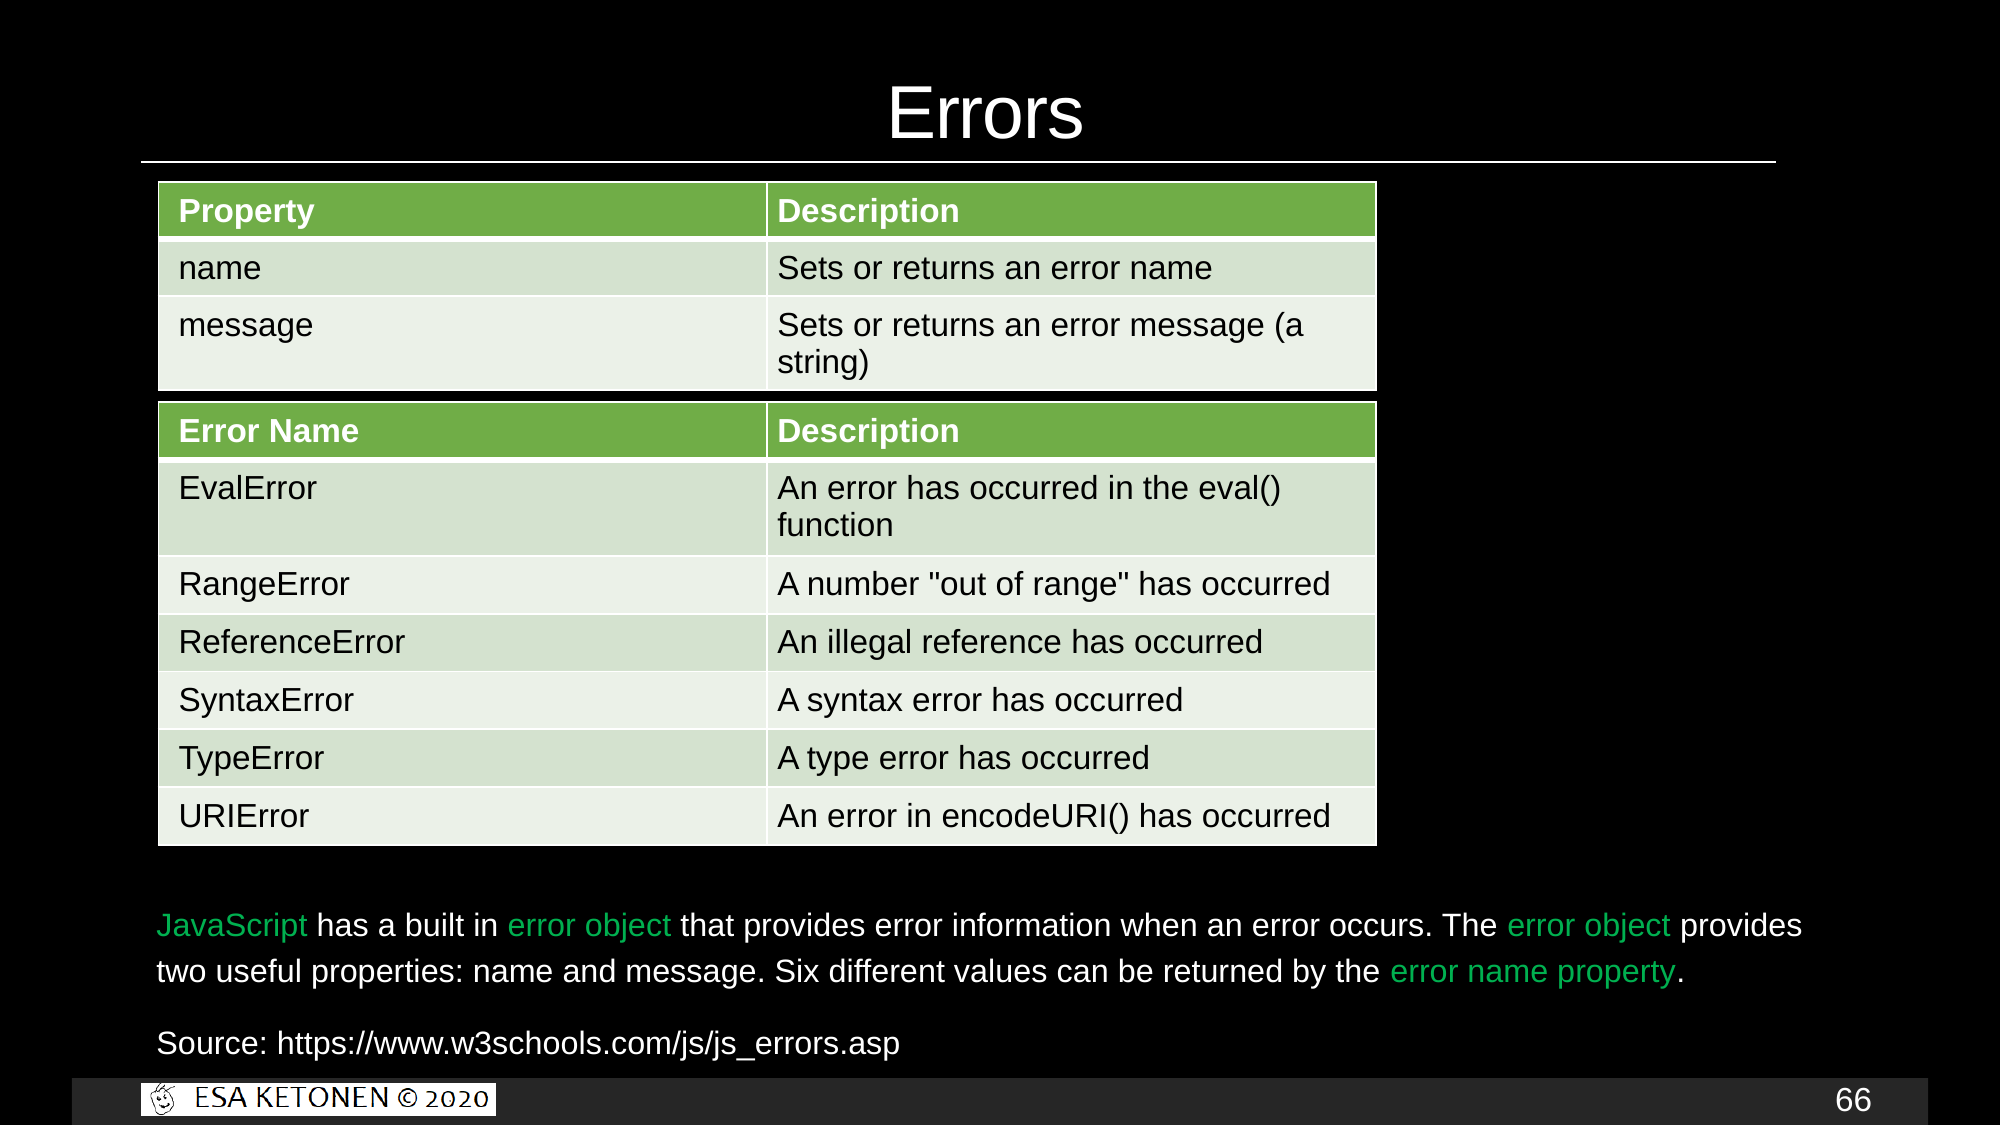

# Errors

JavaScript has a built in error object that provides error information when an error occurs. The error object provides two useful properties: name and message. Six different values can be returned by the error name property.
Source: https://www.w3schools.com/js/js_errors.asp
| Property | Description |
| --- | --- |
| name | Sets or returns an error name |
| message | Sets or returns an error message (a string) |
| Error Name | Description |
| --- | --- |
| EvalError | An error has occurred in the eval() function |
| RangeError | A number "out of range" has occurred |
| ReferenceError | An illegal reference has occurred |
| SyntaxError | A syntax error has occurred |
| TypeError | A type error has occurred |
| URIError | An error in encodeURI() has occurred |
66